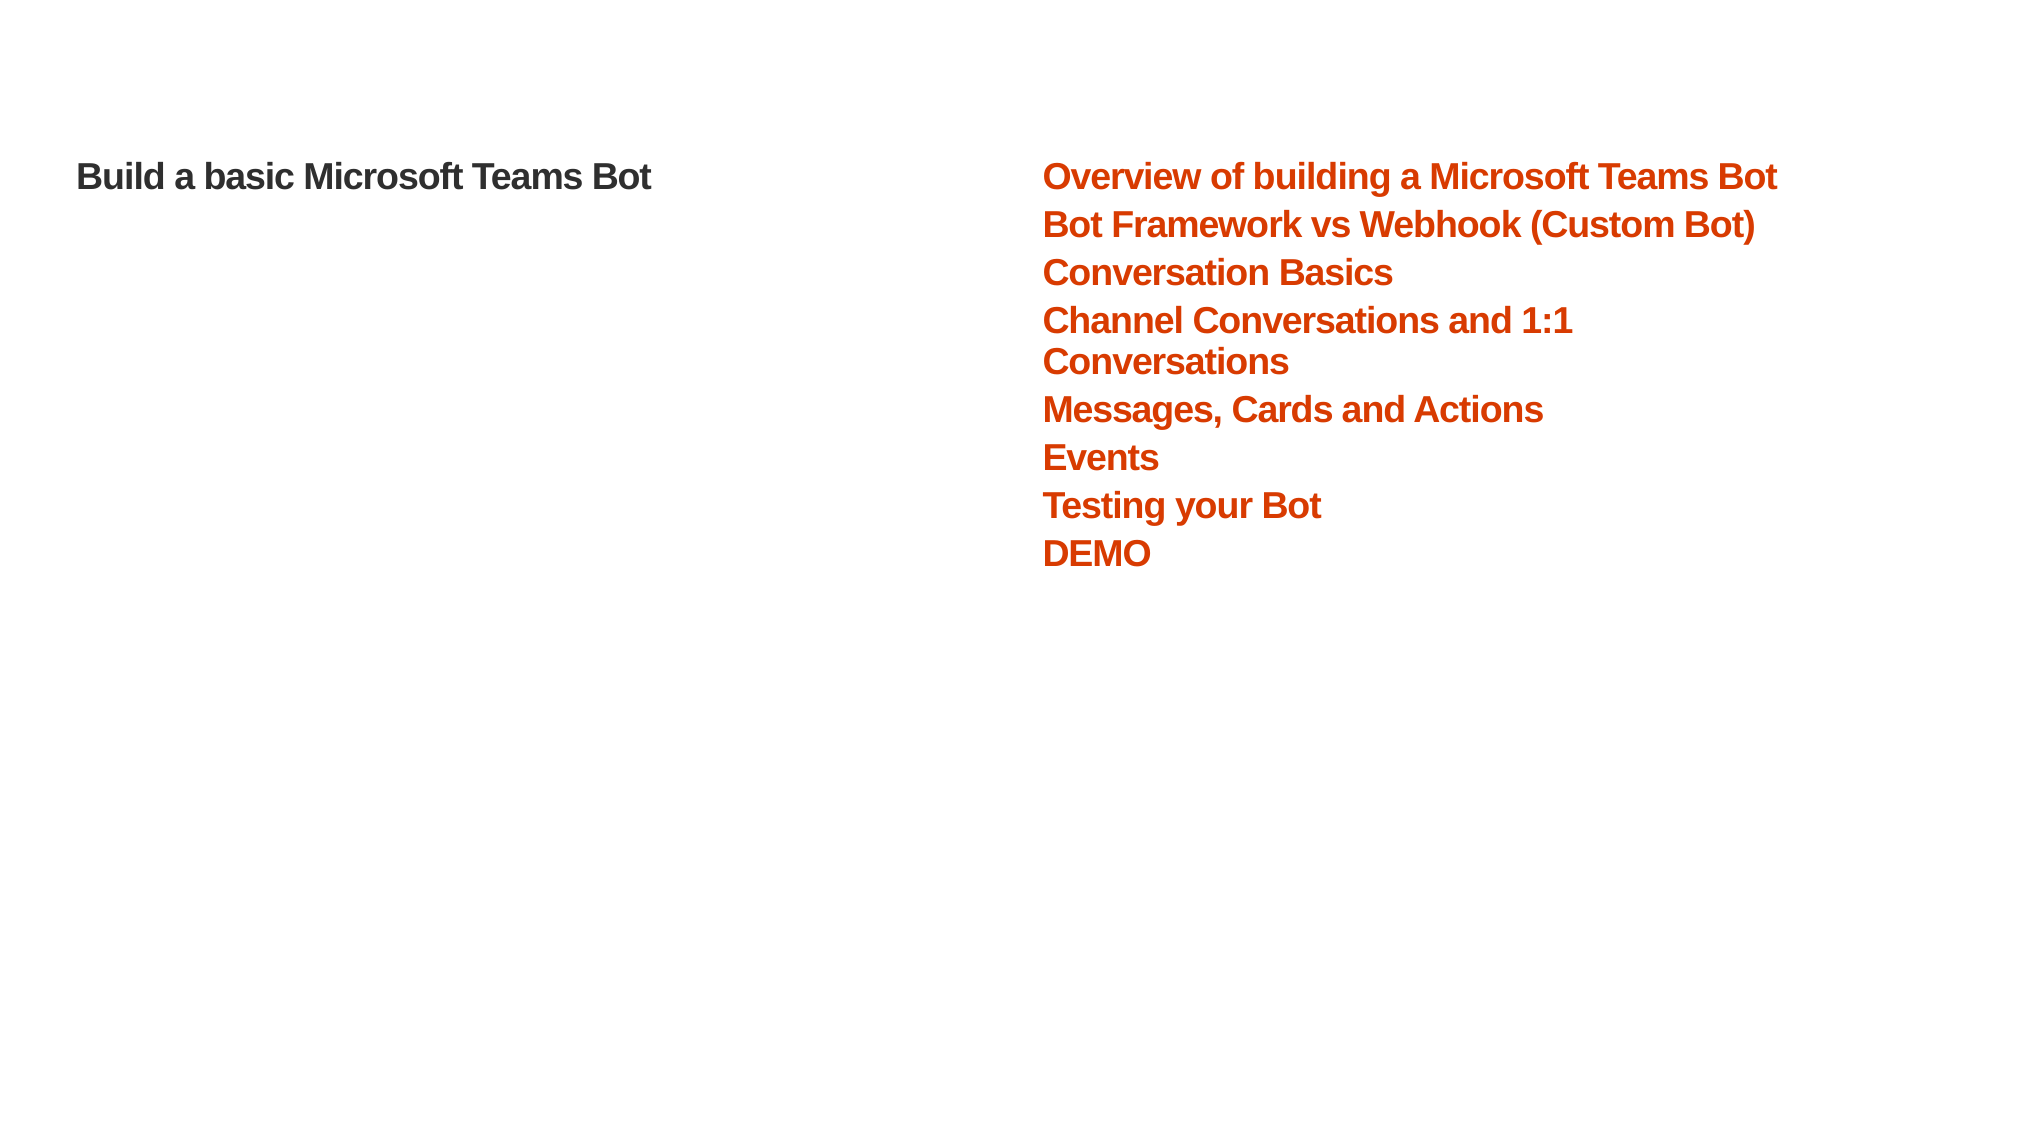

# Build a basic Microsoft Teams Bot
Overview of building a Microsoft Teams Bot
Bot Framework vs Webhook (Custom Bot)
Conversation Basics
Channel Conversations and 1:1 Conversations
Messages, Cards and Actions
Events
Testing your Bot
DEMO